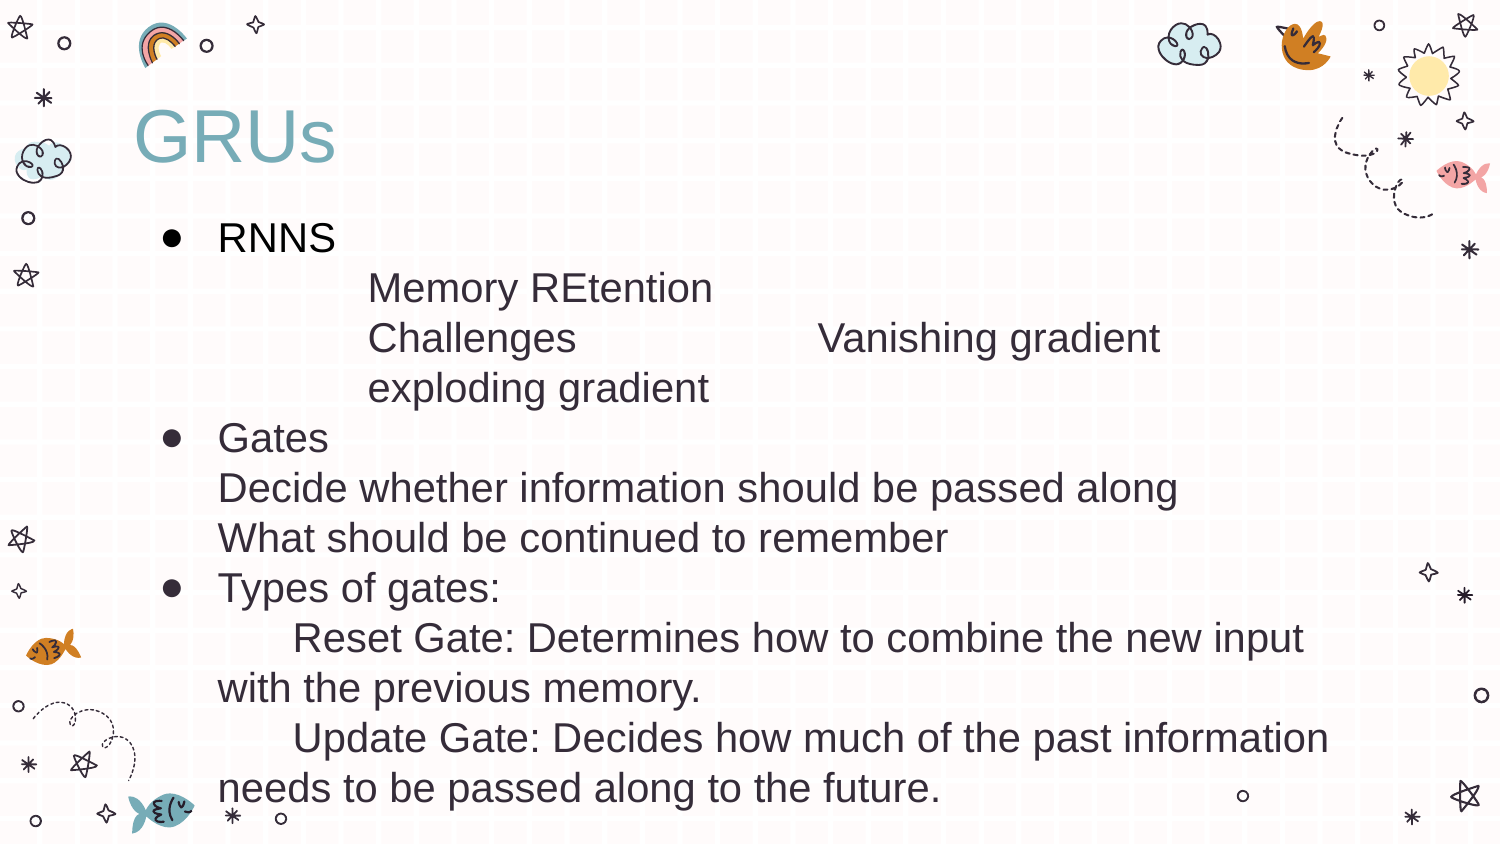

# GRUs
RNNS
	Memory REtention
	Challenges 		Vanishing gradient 		exploding gradient
Gates
Decide whether information should be passed along
What should be continued to remember
Types of gates:
Reset Gate: Determines how to combine the new input with the previous memory.
Update Gate: Decides how much of the past information needs to be passed along to the future.